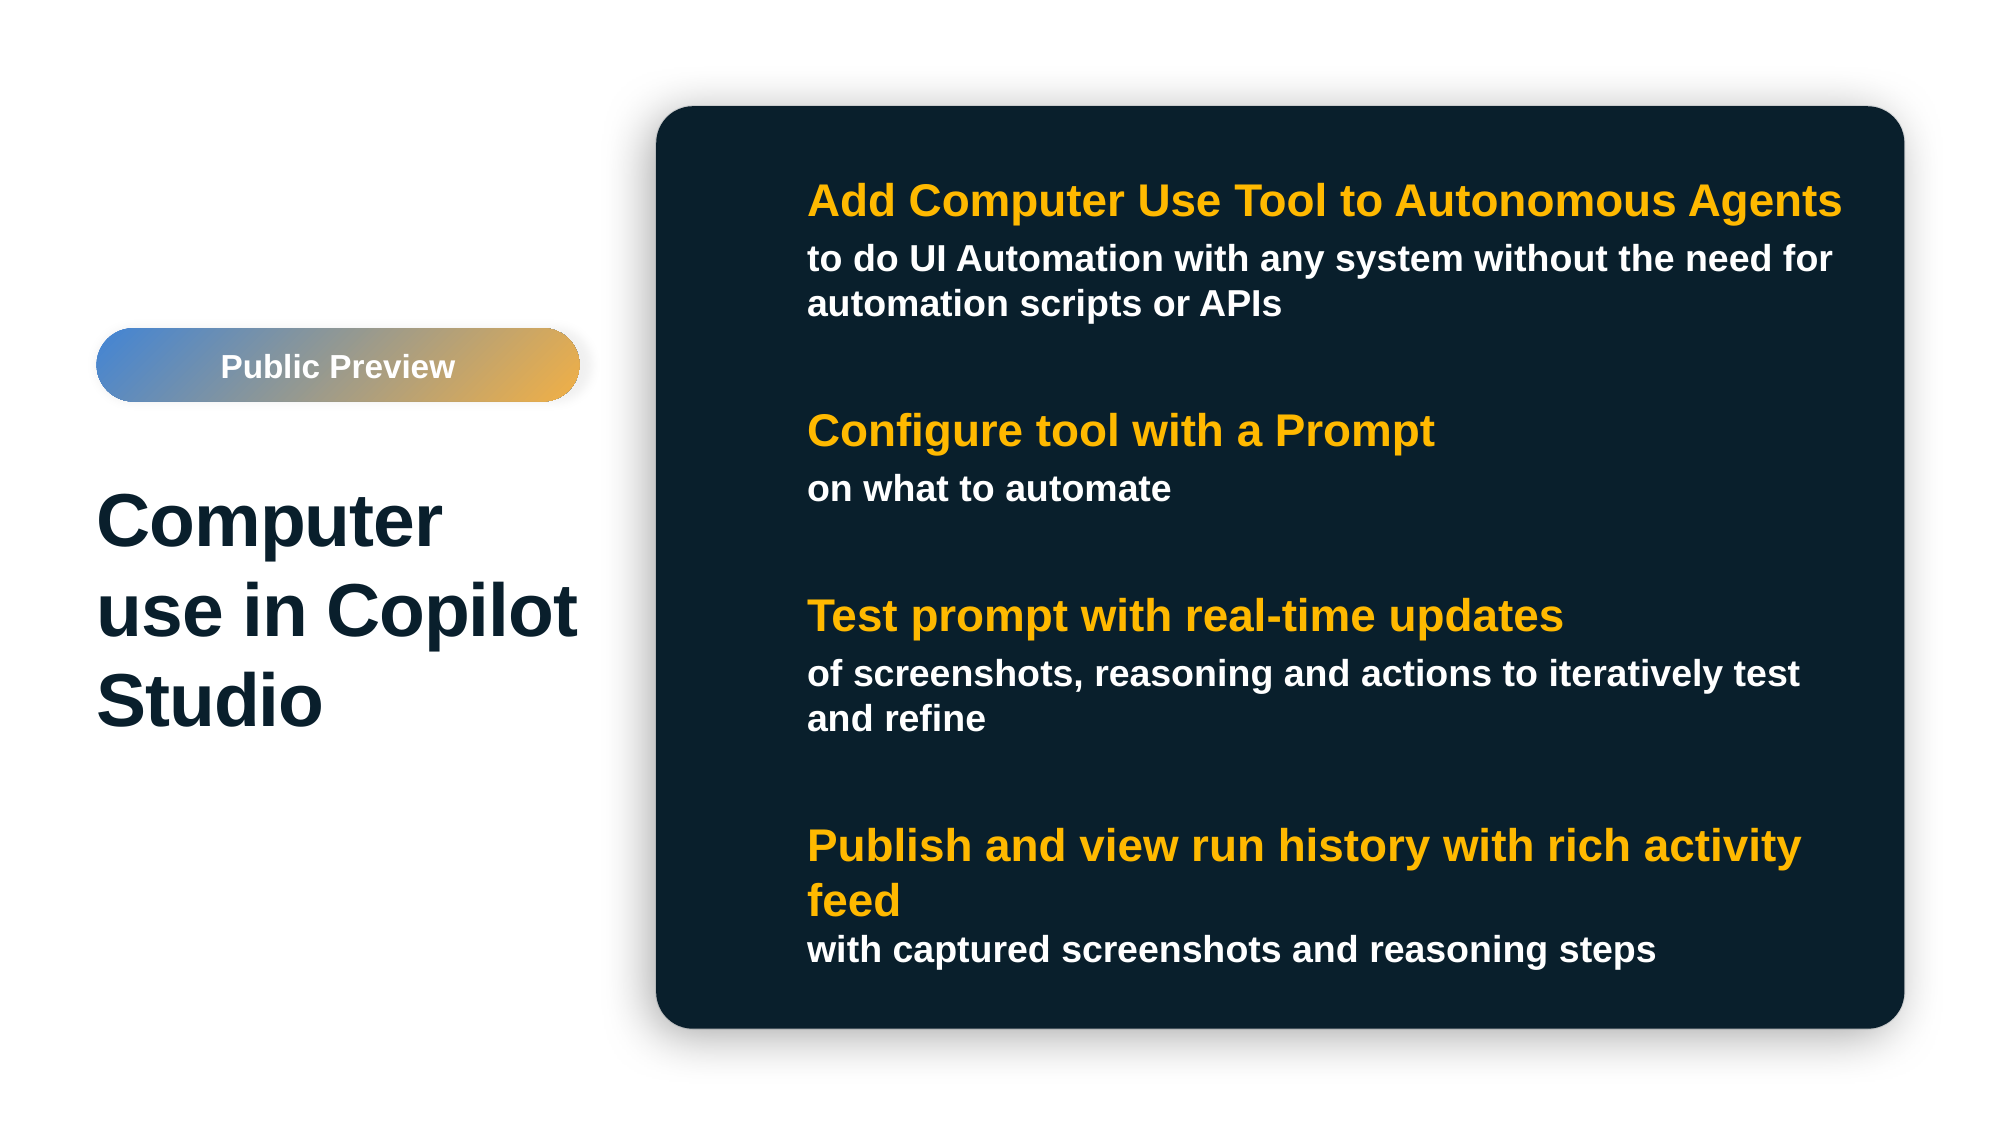

Add Computer Use Tool to Autonomous Agents
to do UI Automation with any system without the need for automation scripts or APIs
Public Preview

Configure tool with a Prompt
on what to automate
# Computer use in Copilot Studio

Test prompt with real-time updates
of screenshots, reasoning and actions to iteratively test
and refine
Agent Tool in Copilot Studio transforming UI Automation with AI
Publish and view run history with rich activity feed
with captured screenshots and reasoning steps